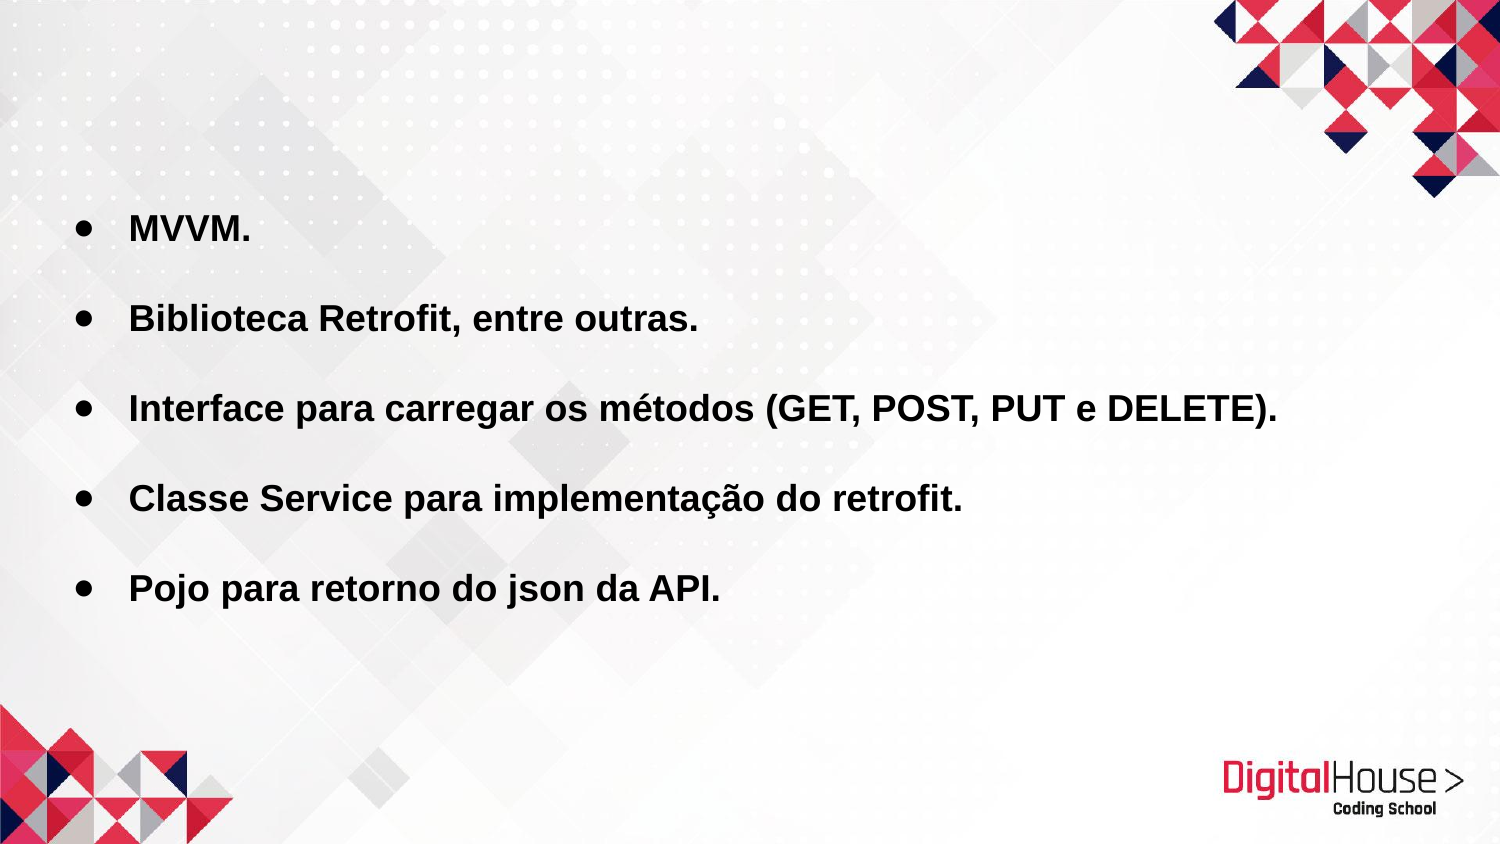

# MVVM.

Biblioteca Retrofit, entre outras.

Interface para carregar os métodos (GET, POST, PUT e DELETE).

Classe Service para implementação do retrofit.

Pojo para retorno do json da API.